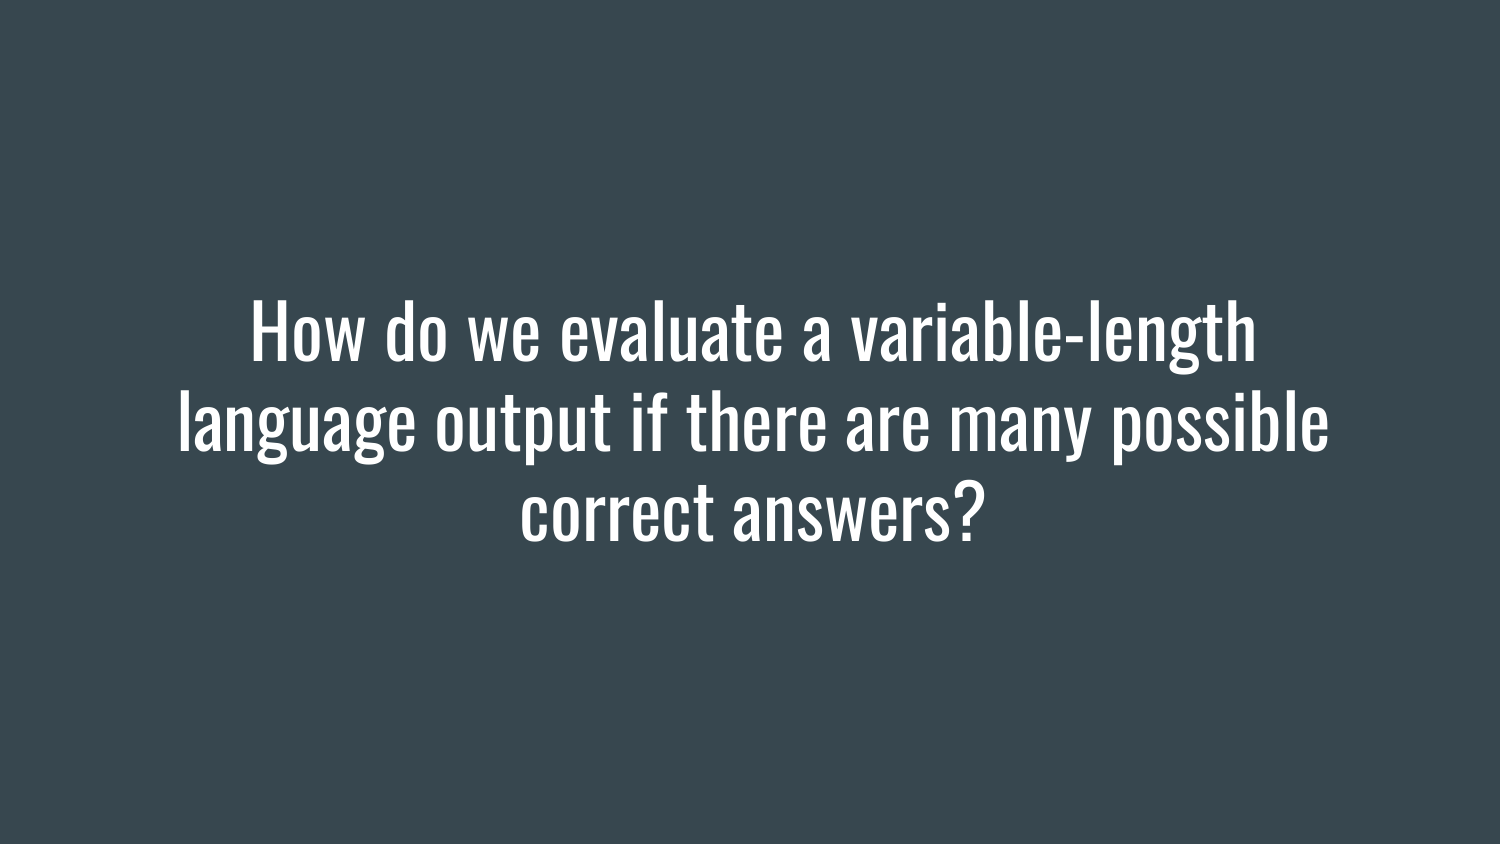

# How do we evaluate a variable-length language output if there are many possible correct answers?